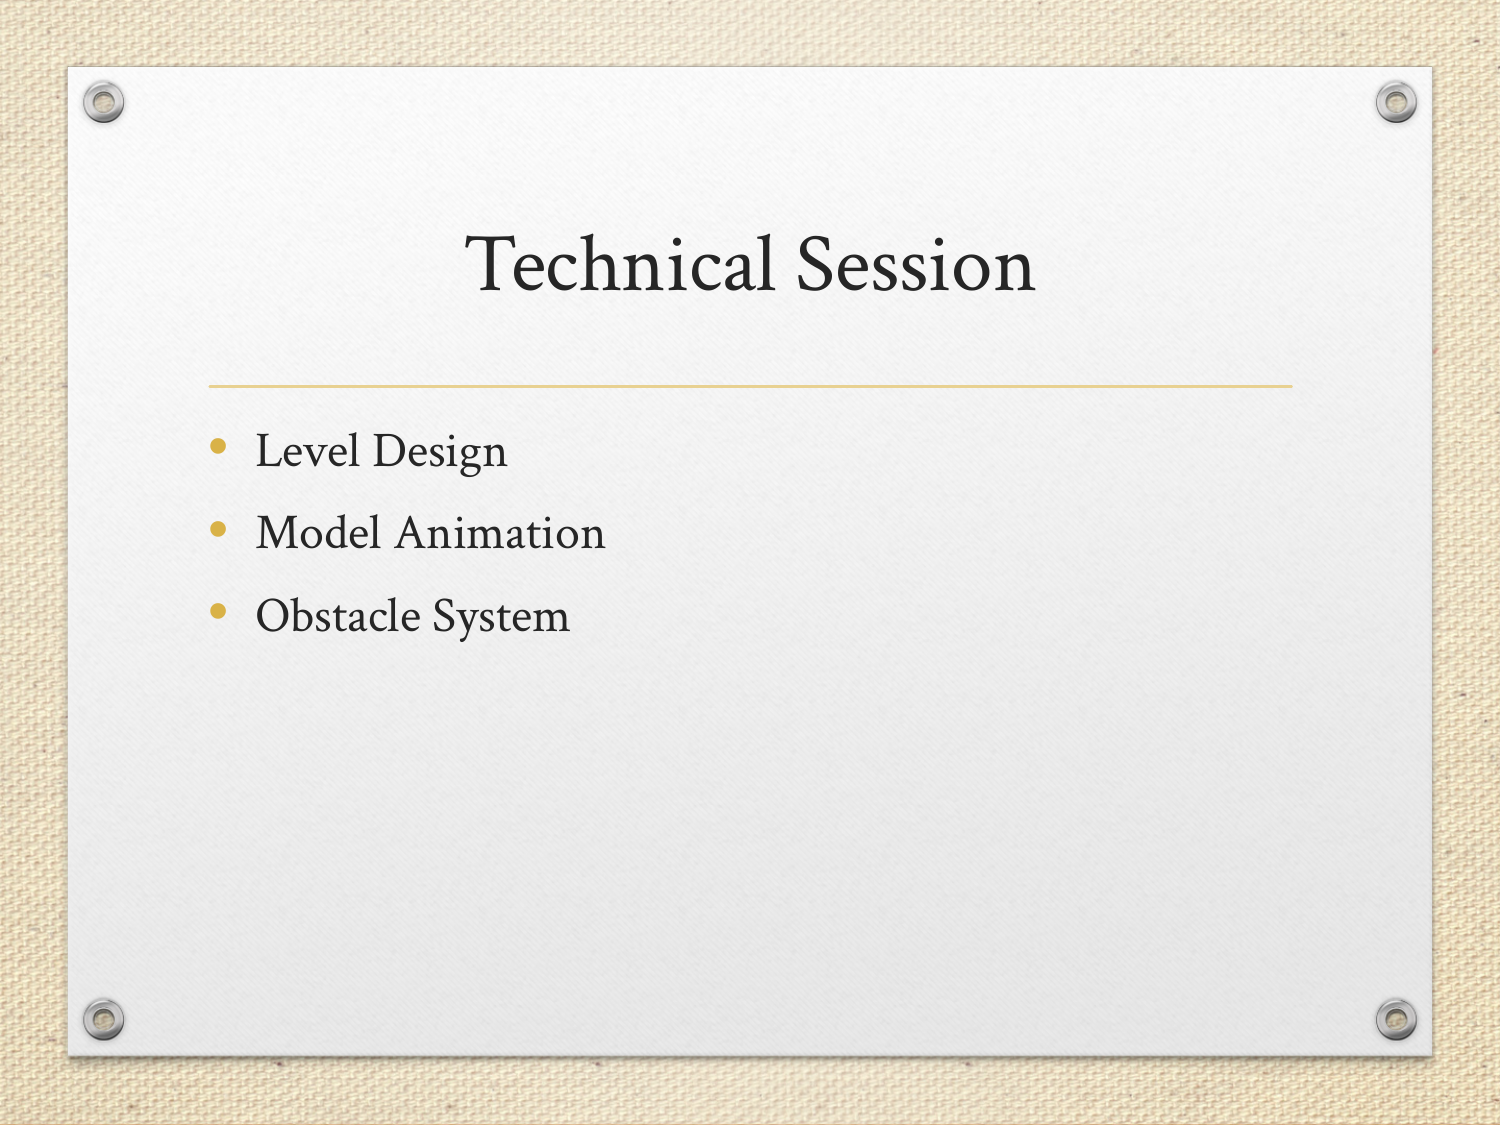

# Technical Session
Level Design
Model Animation
Obstacle System